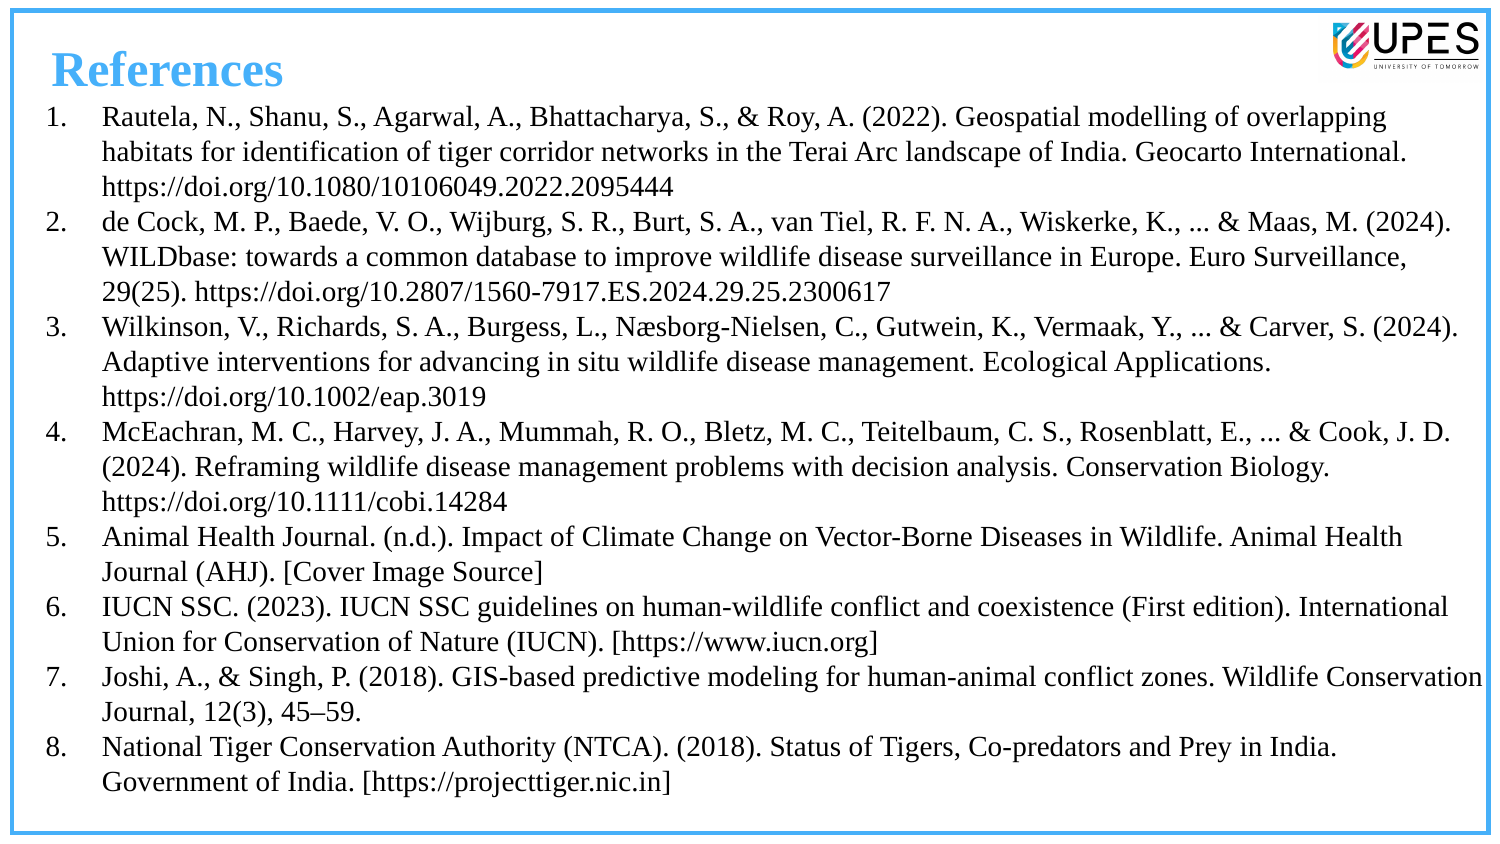

References
Rautela, N., Shanu, S., Agarwal, A., Bhattacharya, S., & Roy, A. (2022). Geospatial modelling of overlapping habitats for identification of tiger corridor networks in the Terai Arc landscape of India. Geocarto International. https://doi.org/10.1080/10106049.2022.2095444
de Cock, M. P., Baede, V. O., Wijburg, S. R., Burt, S. A., van Tiel, R. F. N. A., Wiskerke, K., ... & Maas, M. (2024). WILDbase: towards a common database to improve wildlife disease surveillance in Europe. Euro Surveillance, 29(25). https://doi.org/10.2807/1560-7917.ES.2024.29.25.2300617
Wilkinson, V., Richards, S. A., Burgess, L., Næsborg-Nielsen, C., Gutwein, K., Vermaak, Y., ... & Carver, S. (2024). Adaptive interventions for advancing in situ wildlife disease management. Ecological Applications. https://doi.org/10.1002/eap.3019
McEachran, M. C., Harvey, J. A., Mummah, R. O., Bletz, M. C., Teitelbaum, C. S., Rosenblatt, E., ... & Cook, J. D. (2024). Reframing wildlife disease management problems with decision analysis. Conservation Biology. https://doi.org/10.1111/cobi.14284
Animal Health Journal. (n.d.). Impact of Climate Change on Vector-Borne Diseases in Wildlife. Animal Health Journal (AHJ). [Cover Image Source]
IUCN SSC. (2023). IUCN SSC guidelines on human-wildlife conflict and coexistence (First edition). International Union for Conservation of Nature (IUCN). [https://www.iucn.org]
Joshi, A., & Singh, P. (2018). GIS-based predictive modeling for human-animal conflict zones. Wildlife Conservation Journal, 12(3), 45–59.
National Tiger Conservation Authority (NTCA). (2018). Status of Tigers, Co-predators and Prey in India. Government of India. [https://projecttiger.nic.in]